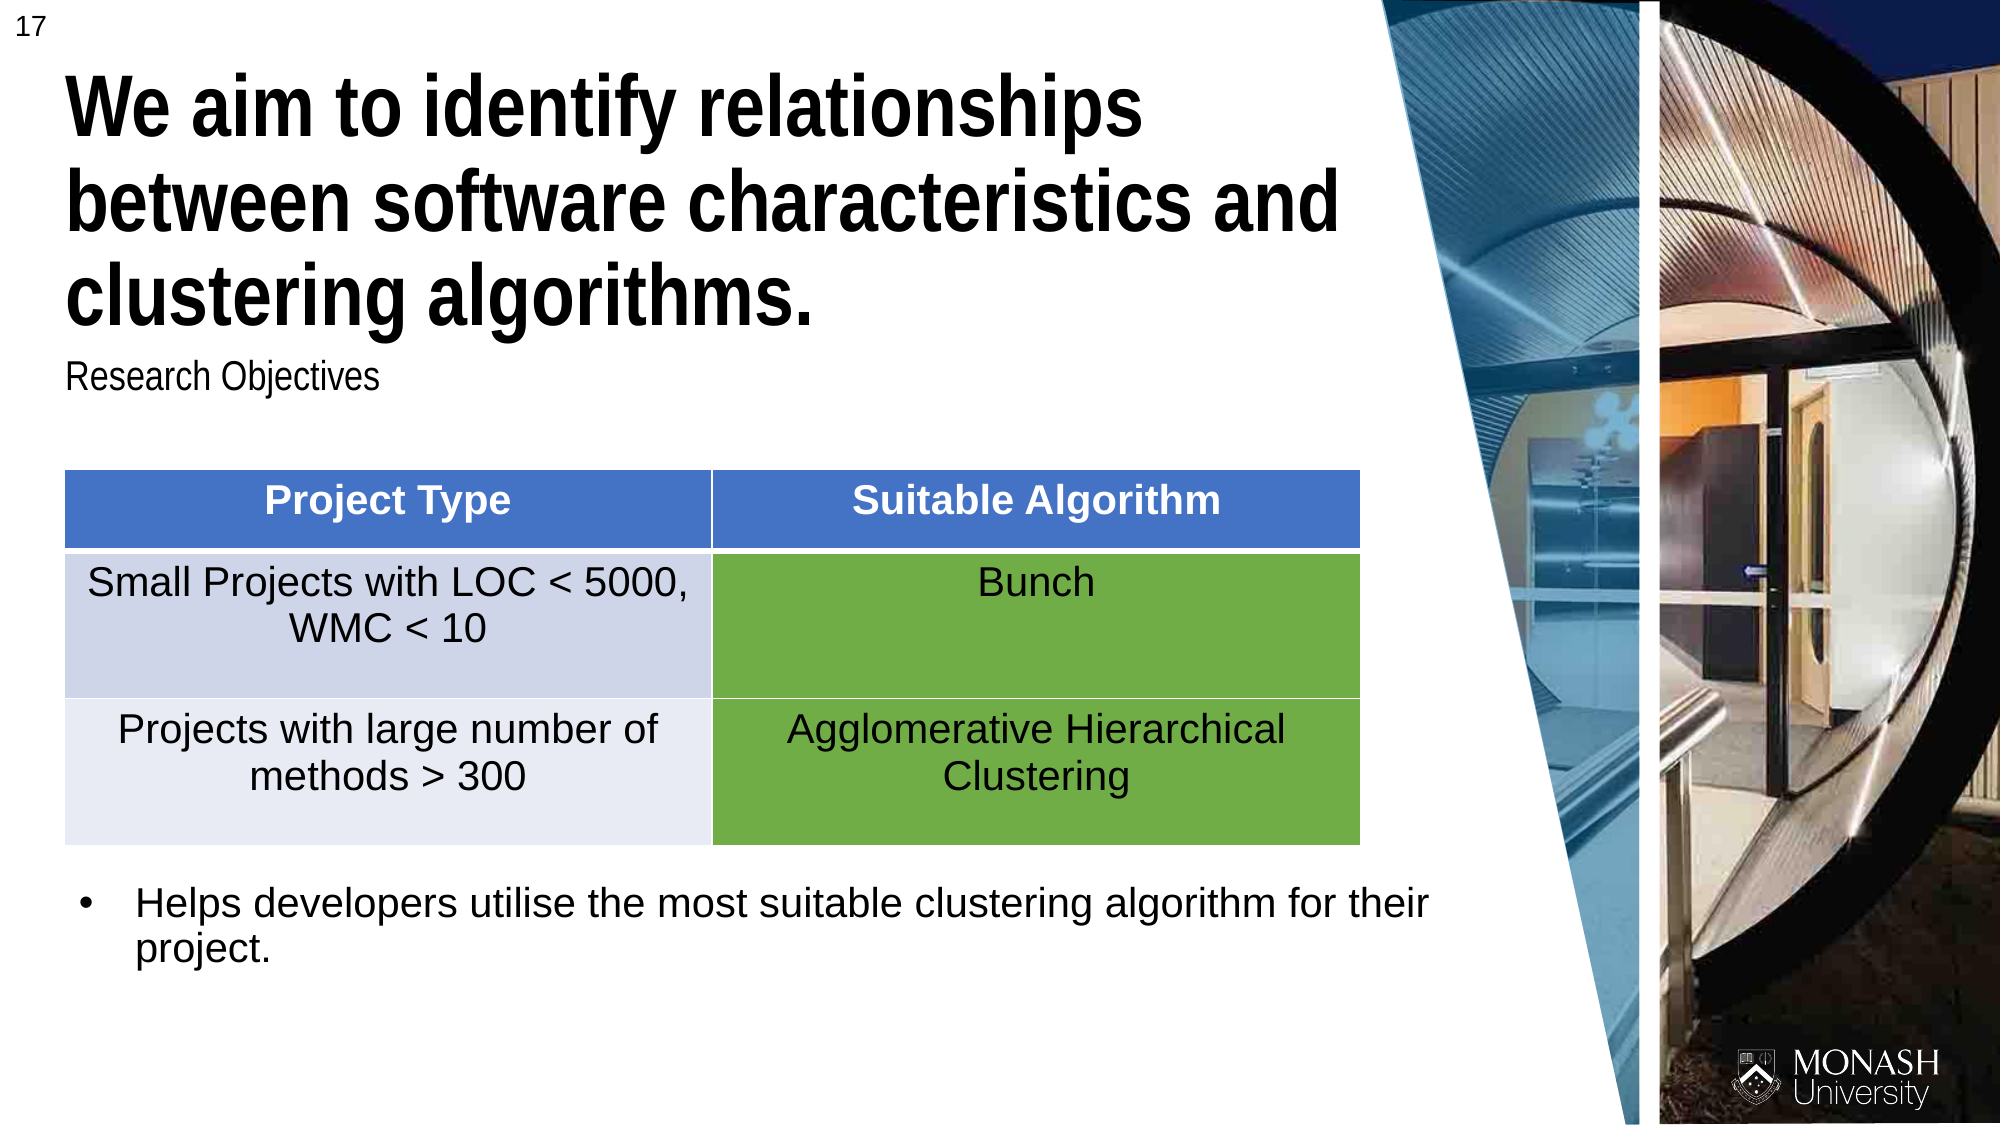

We aim to identify relationships between software characteristics and clustering algorithms.
Research Objectives
| Project Type | Suitable Algorithm |
| --- | --- |
| Small Projects with LOC < 5000, WMC < 10 | Bunch |
| Projects with large number of methods > 300 | Agglomerative Hierarchical Clustering |
Helps developers utilise the most suitable clustering algorithm for their project.